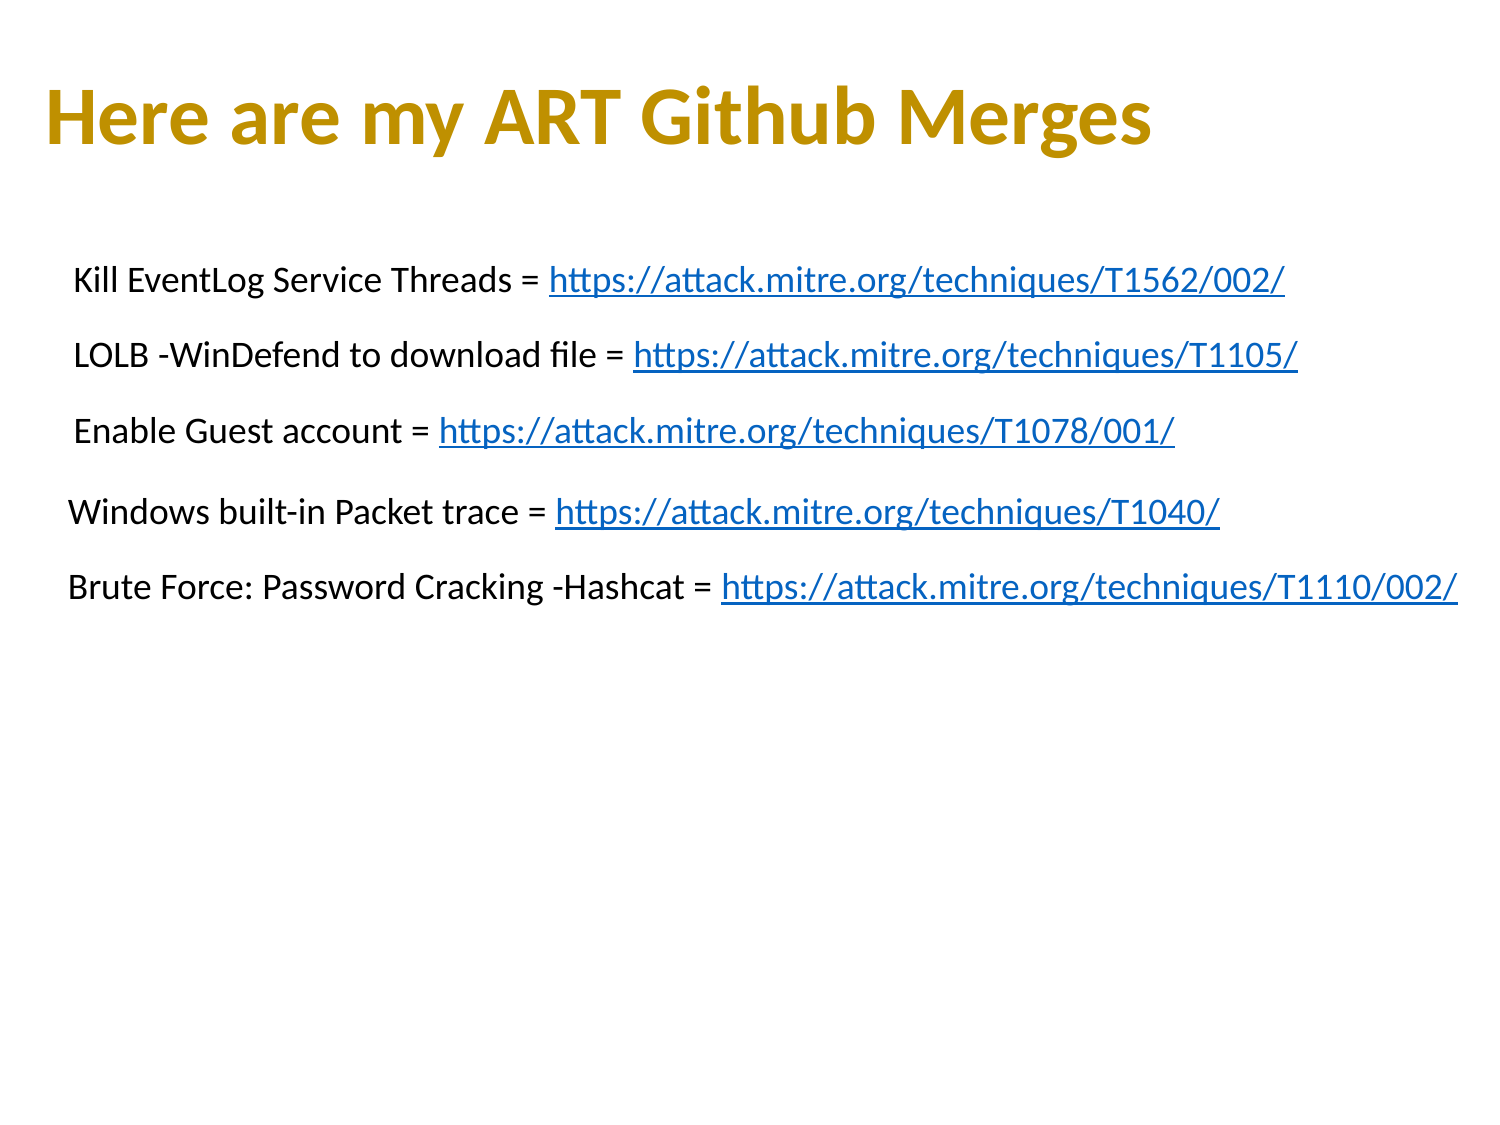

Here are my ART Github Merges
Kill EventLog Service Threads = https://attack.mitre.org/techniques/T1562/002/

LOLB -WinDefend to download file = https://attack.mitre.org/techniques/T1105/

Enable Guest account = https://attack.mitre.org/techniques/T1078/001/

Windows built-in Packet trace = https://attack.mitre.org/techniques/T1040/

Brute Force: Password Cracking -Hashcat = https://attack.mitre.org/techniques/T1110/002/